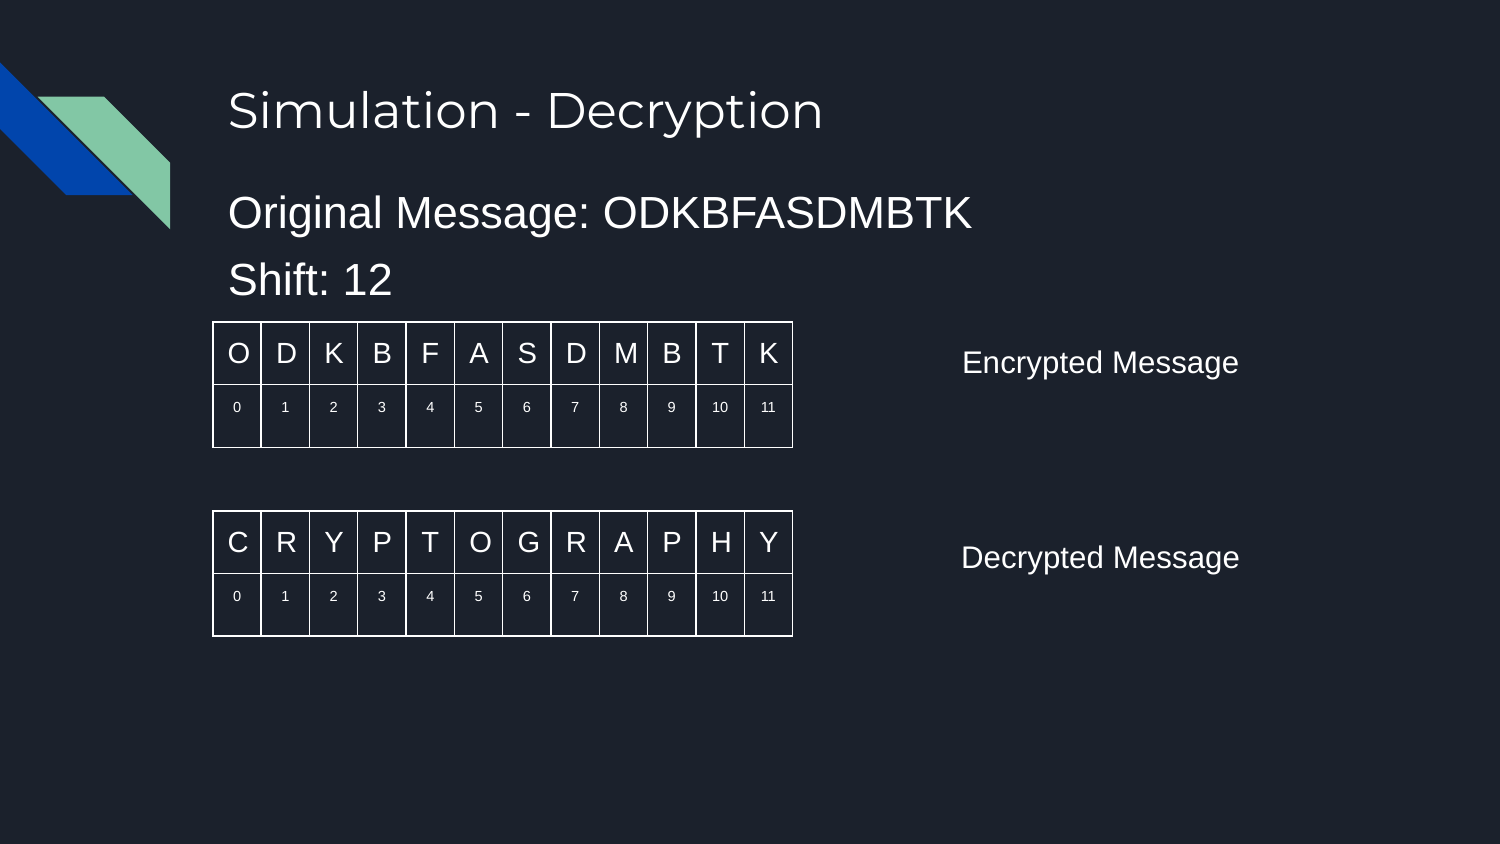

# Simulation - Decryption
Original Message: ODKBFASDMBTK
Shift: 12

| O | D | K | B | F | A | S | D | M | B | T | K |
| --- | --- | --- | --- | --- | --- | --- | --- | --- | --- | --- | --- |
| 0 | 1 | 2 | 3 | 4 | 5 | 6 | 7 | 8 | 9 | 10 | 11 |
Encrypted Message
| C | R | Y | P | T | O | G | R | A | P | H | Y |
| --- | --- | --- | --- | --- | --- | --- | --- | --- | --- | --- | --- |
| 0 | 1 | 2 | 3 | 4 | 5 | 6 | 7 | 8 | 9 | 10 | 11 |
Decrypted Message